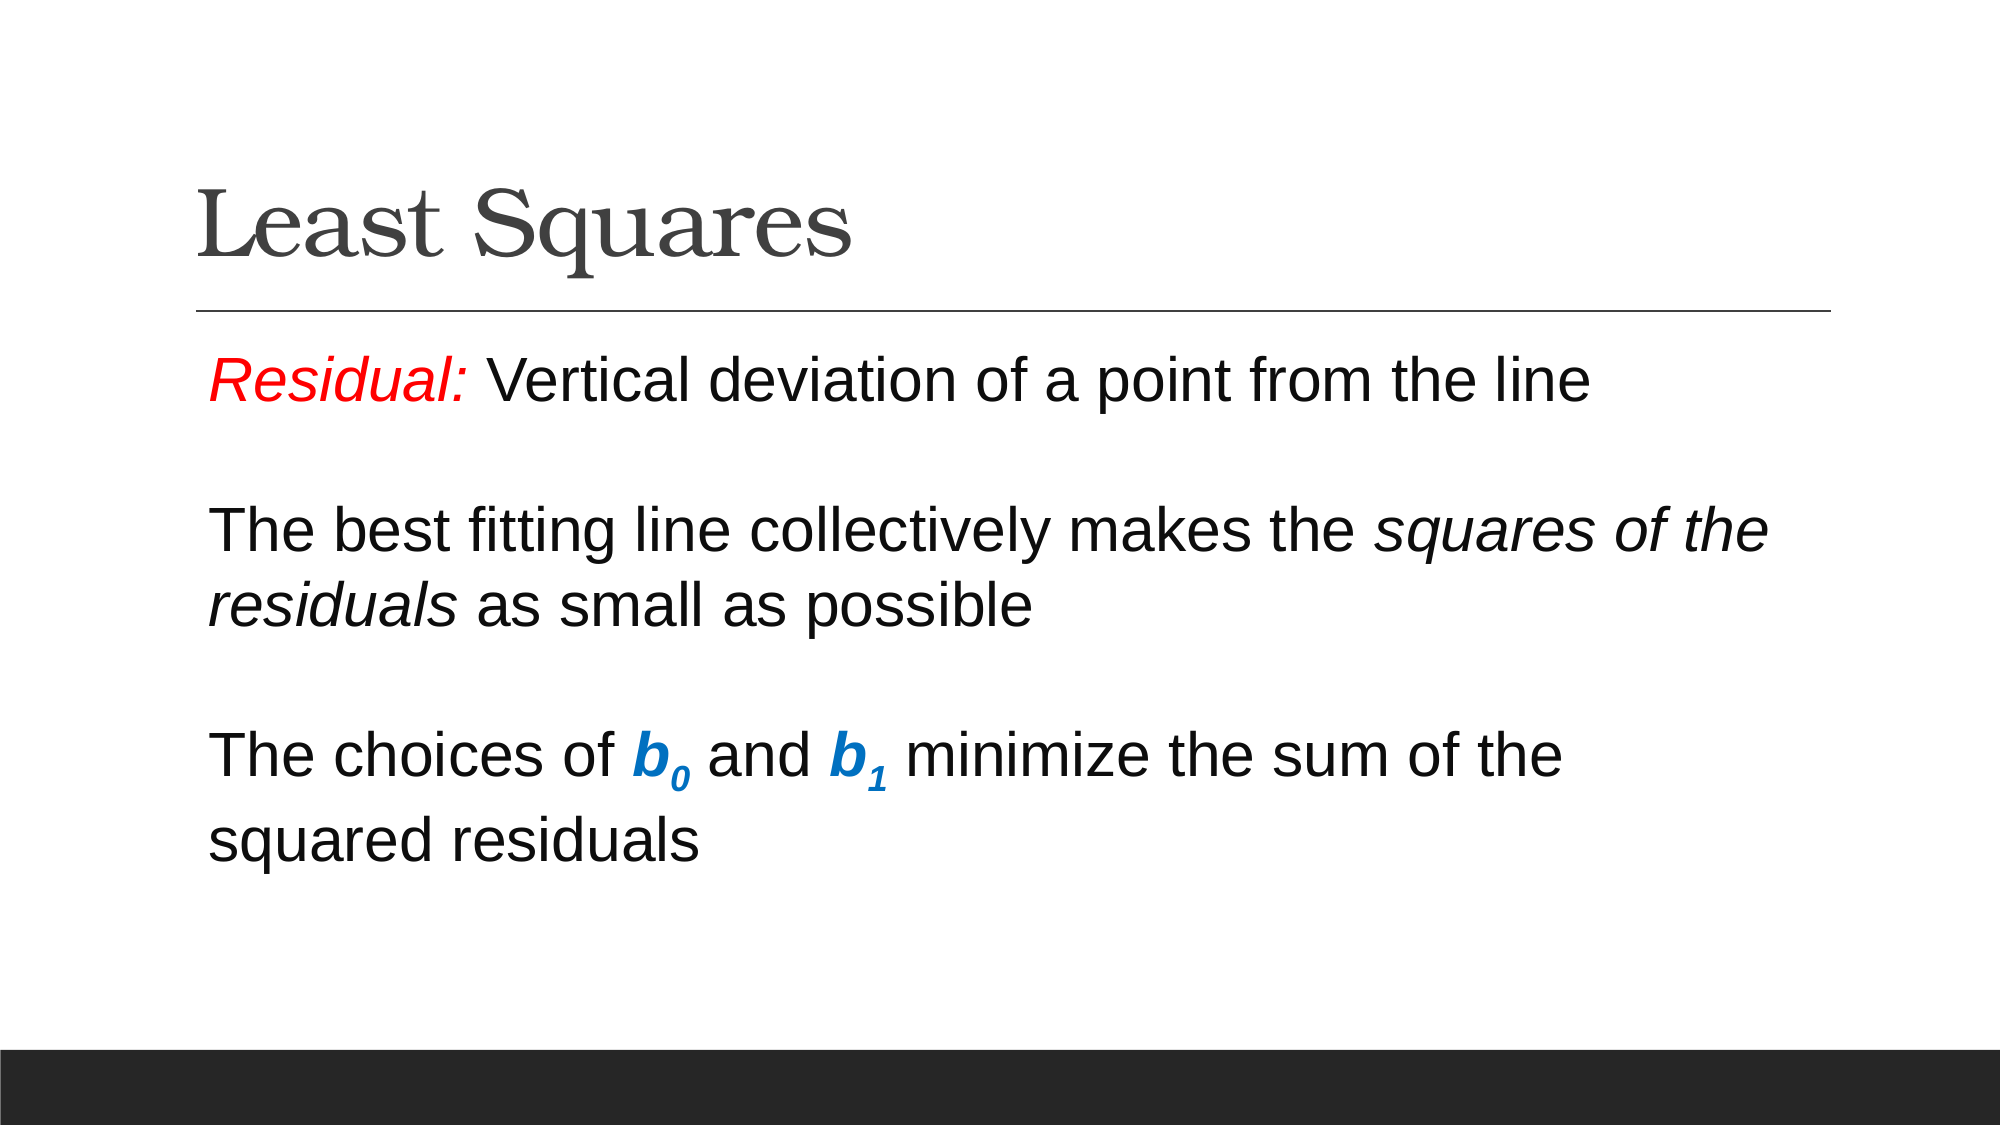

Least Squares
Residual: Vertical deviation of a point from the line

The best fitting line collectively makes the squares of the residuals as small as possible

The choices of b0 and b1 minimize the sum of the squared residuals